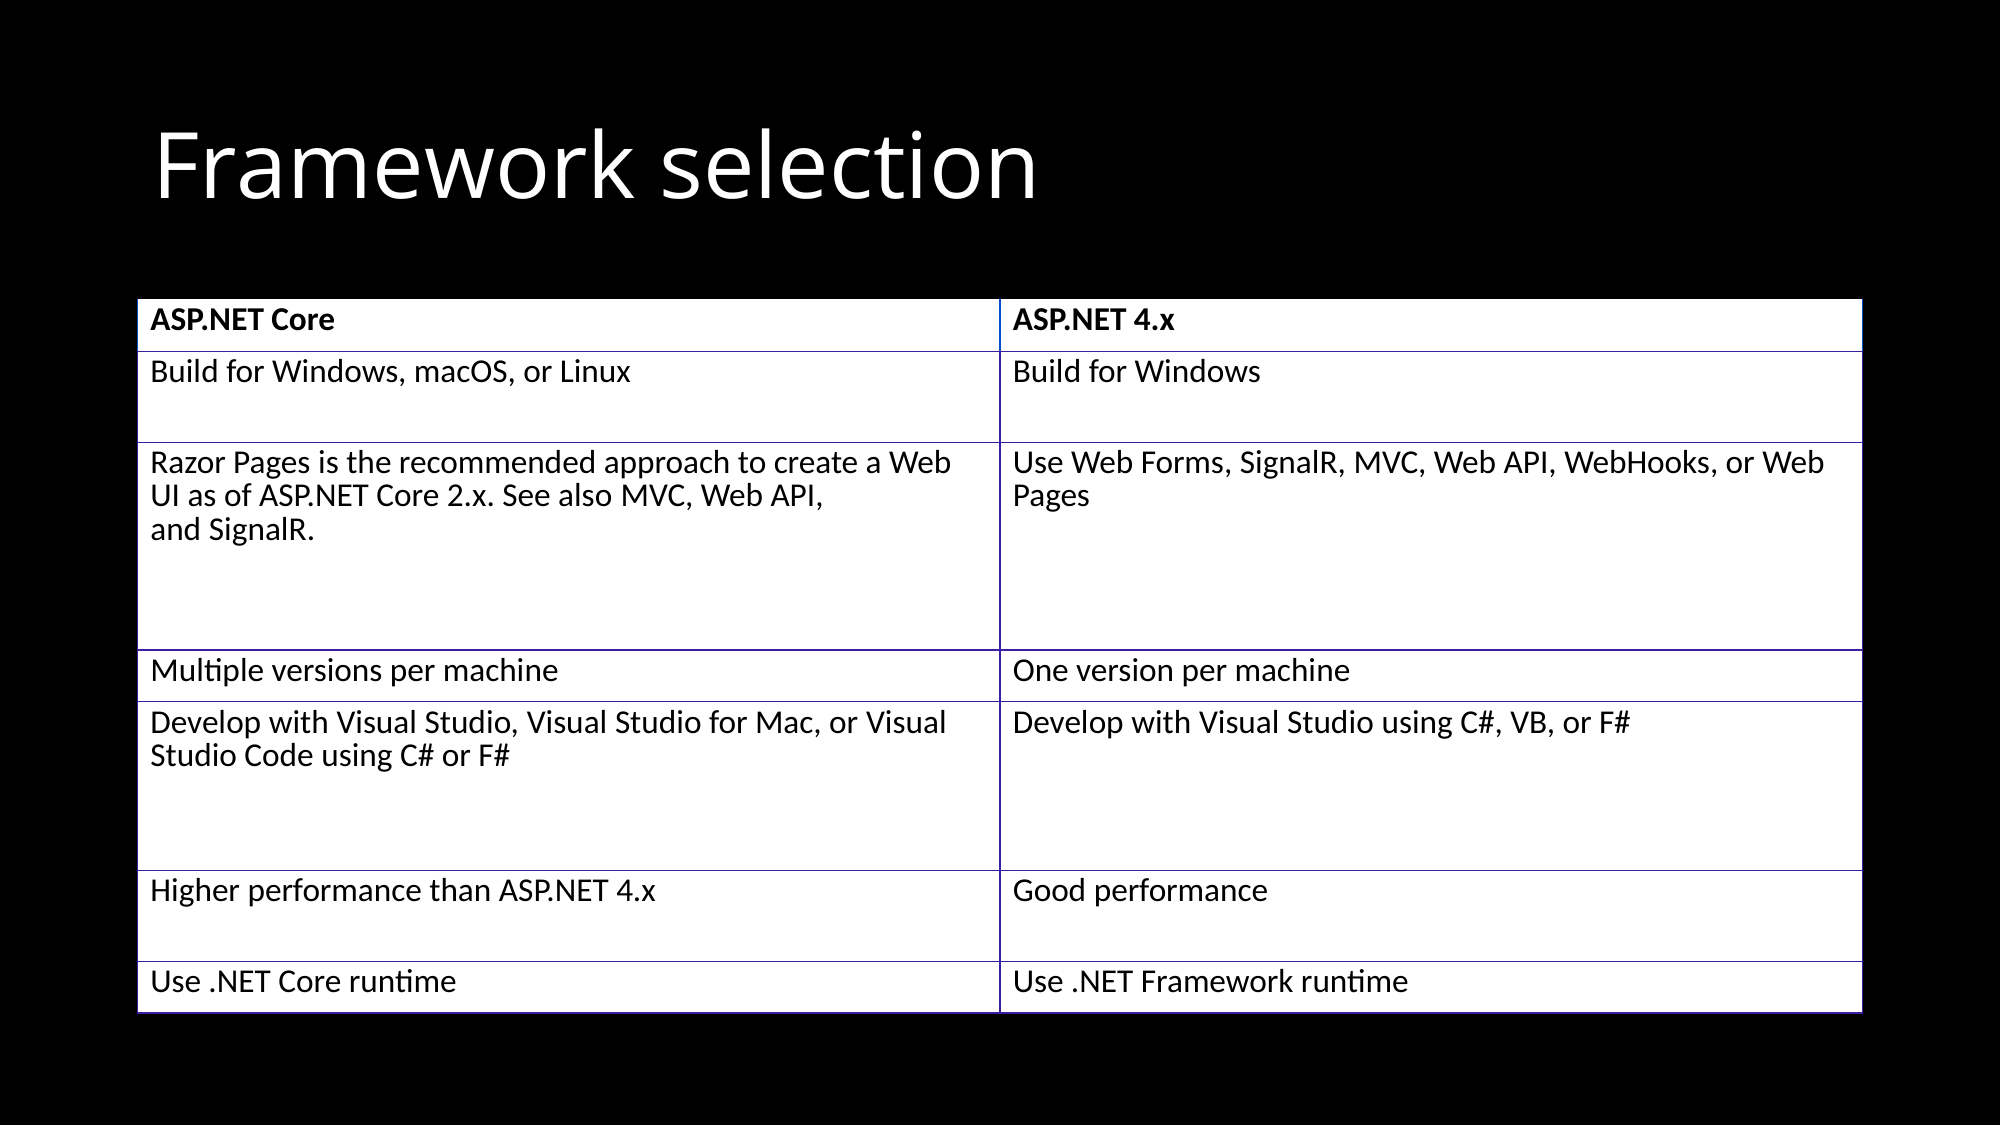

# Framework selection
| ASP.NET Core | ASP.NET 4.x |
| --- | --- |
| Build for Windows, macOS, or Linux | Build for Windows |
| Razor Pages is the recommended approach to create a Web UI as of ASP.NET Core 2.x. See also MVC, Web API, and SignalR. | Use Web Forms, SignalR, MVC, Web API, WebHooks, or Web Pages |
| Multiple versions per machine | One version per machine |
| Develop with Visual Studio, Visual Studio for Mac, or Visual Studio Code using C# or F# | Develop with Visual Studio using C#, VB, or F# |
| Higher performance than ASP.NET 4.x | Good performance |
| Use .NET Core runtime | Use .NET Framework runtime |